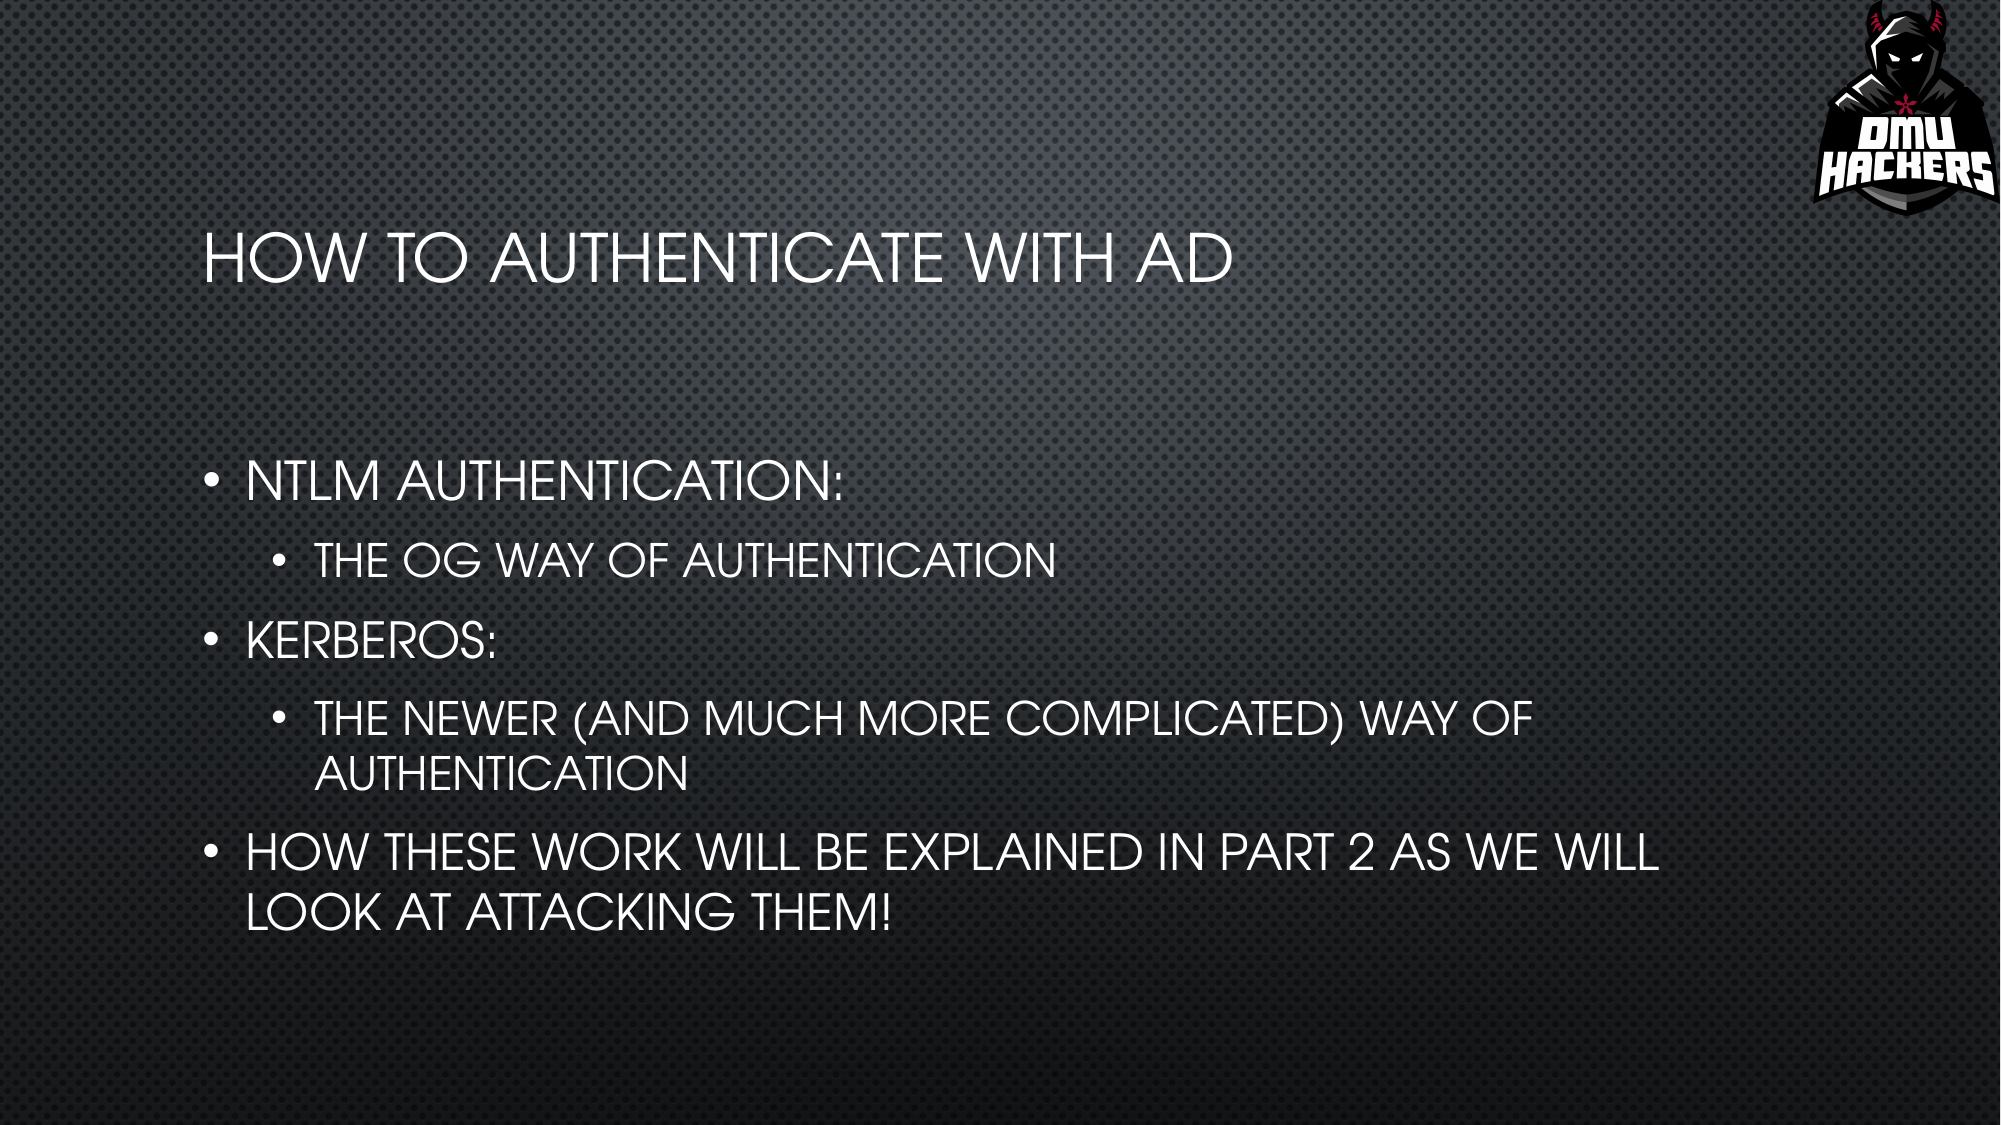

# HOW TO AUTHENTICATE WITH AD
NTLM Authentication:
The OG way of authentication
Kerberos:
The newer (and much more complicated) way of authentication
How these work will be explained in part 2 as we will look at attacking them!